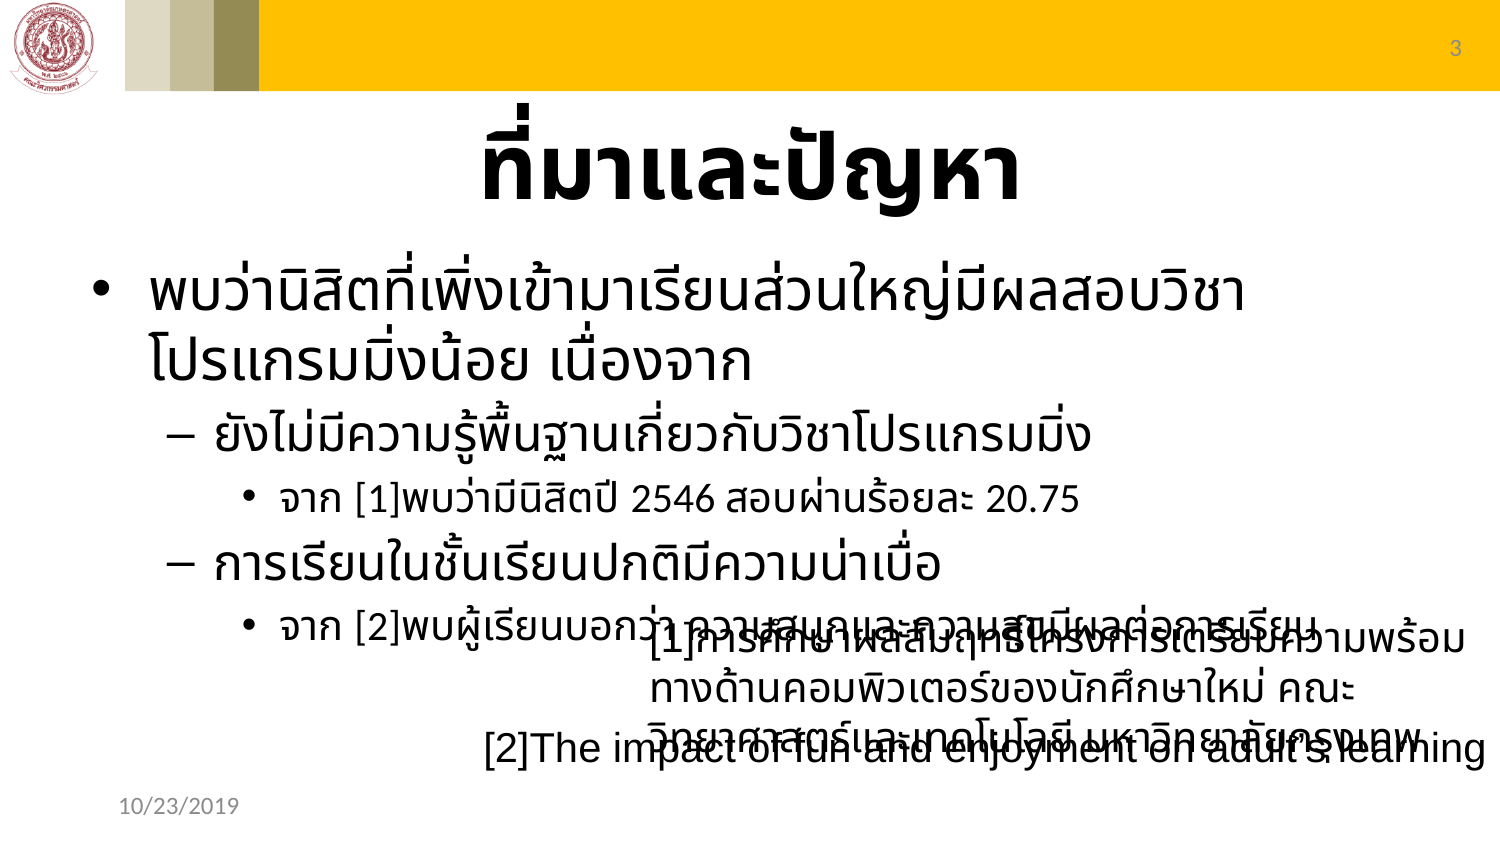

3
# ที่มาและปัญหา
พบว่านิสิตที่เพิ่งเข้ามาเรียนส่วนใหญ่มีผลสอบวิชาโปรแกรมมิ่งน้อย เนื่องจาก
ยังไม่มีความรู้พื้นฐานเกี่ยวกับวิชาโปรแกรมมิ่ง
จาก [1]พบว่ามีนิสิตปี 2546 สอบผ่านร้อยละ 20.75
การเรียนในชั้นเรียนปกติมีความน่าเบื่อ
จาก [2]พบผู้เรียนบอกว่า ความสนุกและความสุขมีผลต่อการเรียน
[1]การศึกษาผลสัมฤทธิ์โครงการเตรียมความพร้อมทางด้านคอมพิวเตอร์ของนักศึกษาใหม่ คณะวิทยาศาสตร์และเทคโนโลยี มหาวิทยาลัยกรุงเทพ
[2]The impact of fun and enjoyment on adult’s learning
10/23/2019